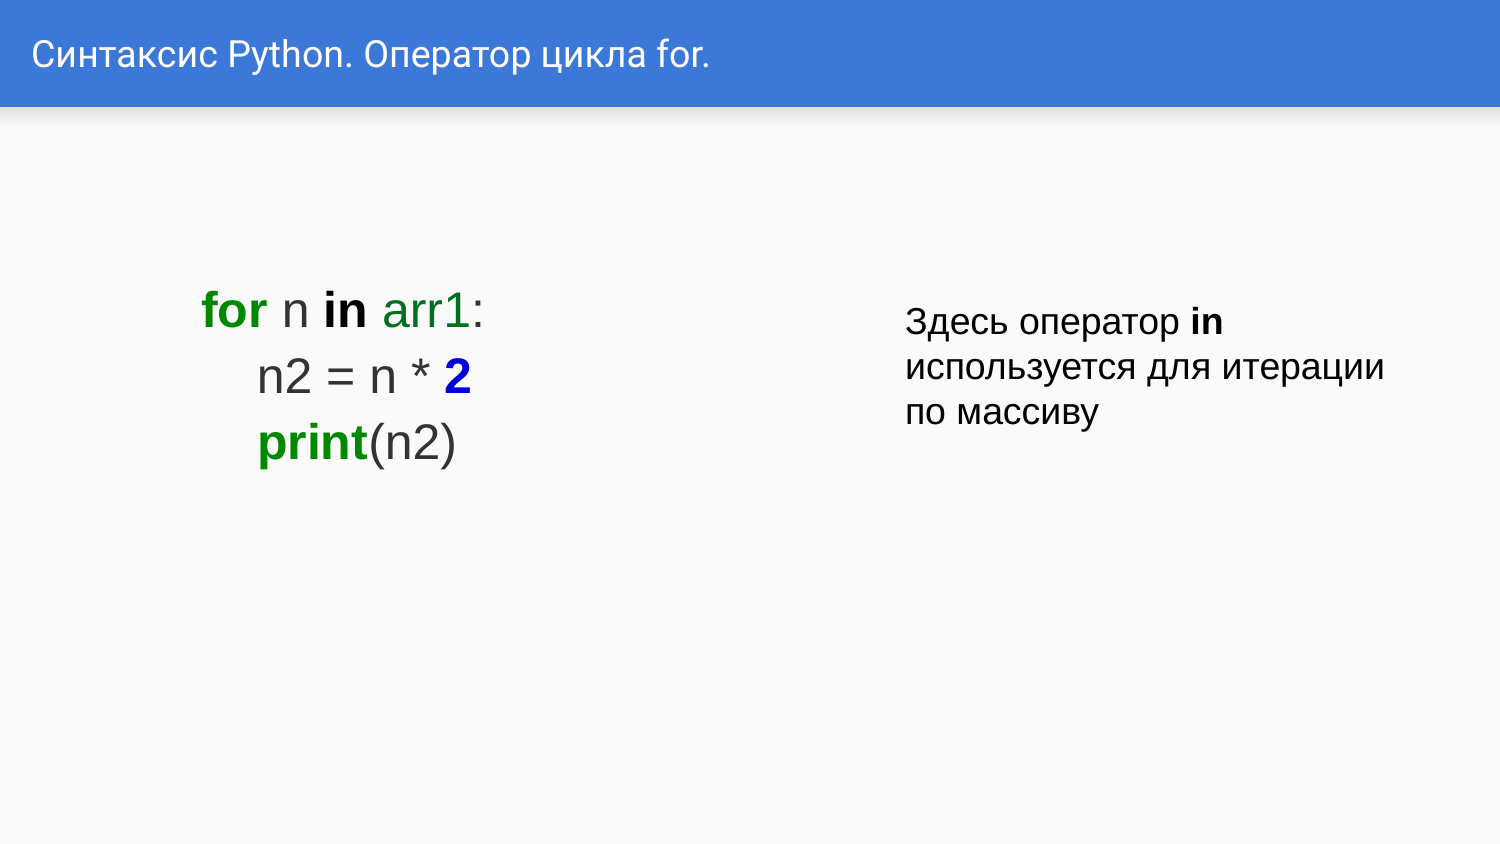

# Синтаксис Python. Оператор цикла for.
for n in arr1:
    n2 = n * 2
    print(n2)

Здесь оператор in используется для итерации по массиву